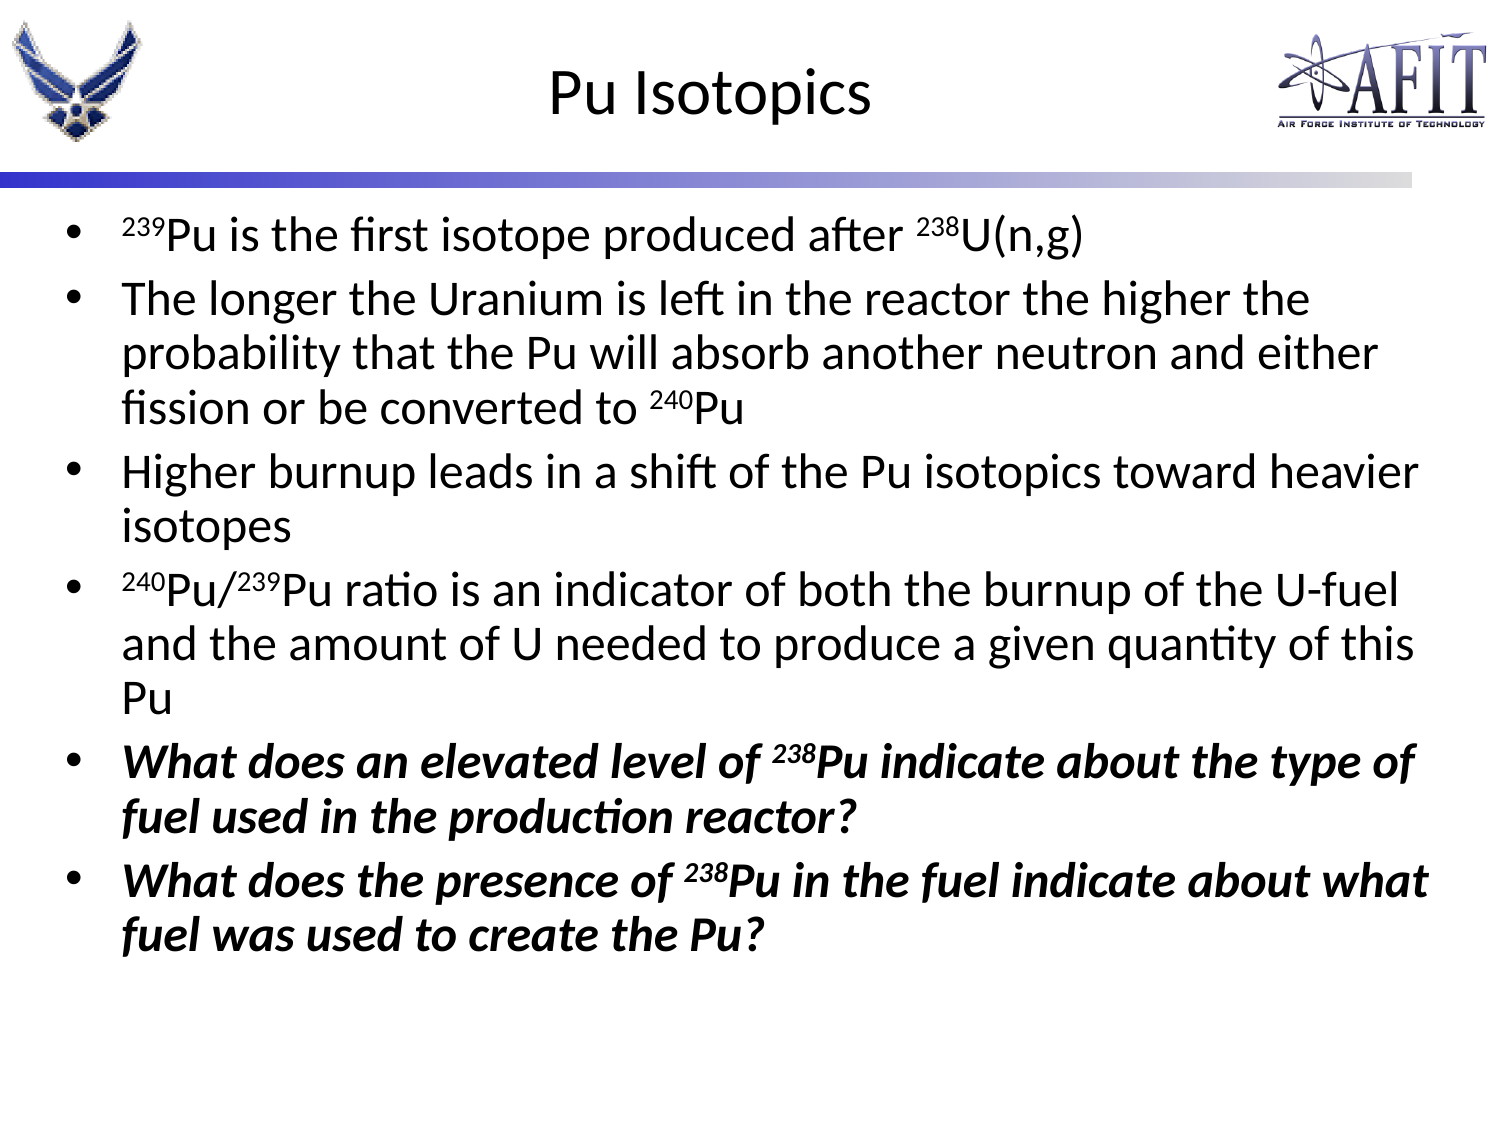

# Pu Isotopics
239Pu is the first isotope produced after 238U(n,g)
The longer the Uranium is left in the reactor the higher the probability that the Pu will absorb another neutron and either fission or be converted to 240Pu
Higher burnup leads in a shift of the Pu isotopics toward heavier isotopes
240Pu/239Pu ratio is an indicator of both the burnup of the U-fuel and the amount of U needed to produce a given quantity of this Pu
What does an elevated level of 238Pu indicate about the type of fuel used in the production reactor?
What does the presence of 238Pu in the fuel indicate about what fuel was used to create the Pu?